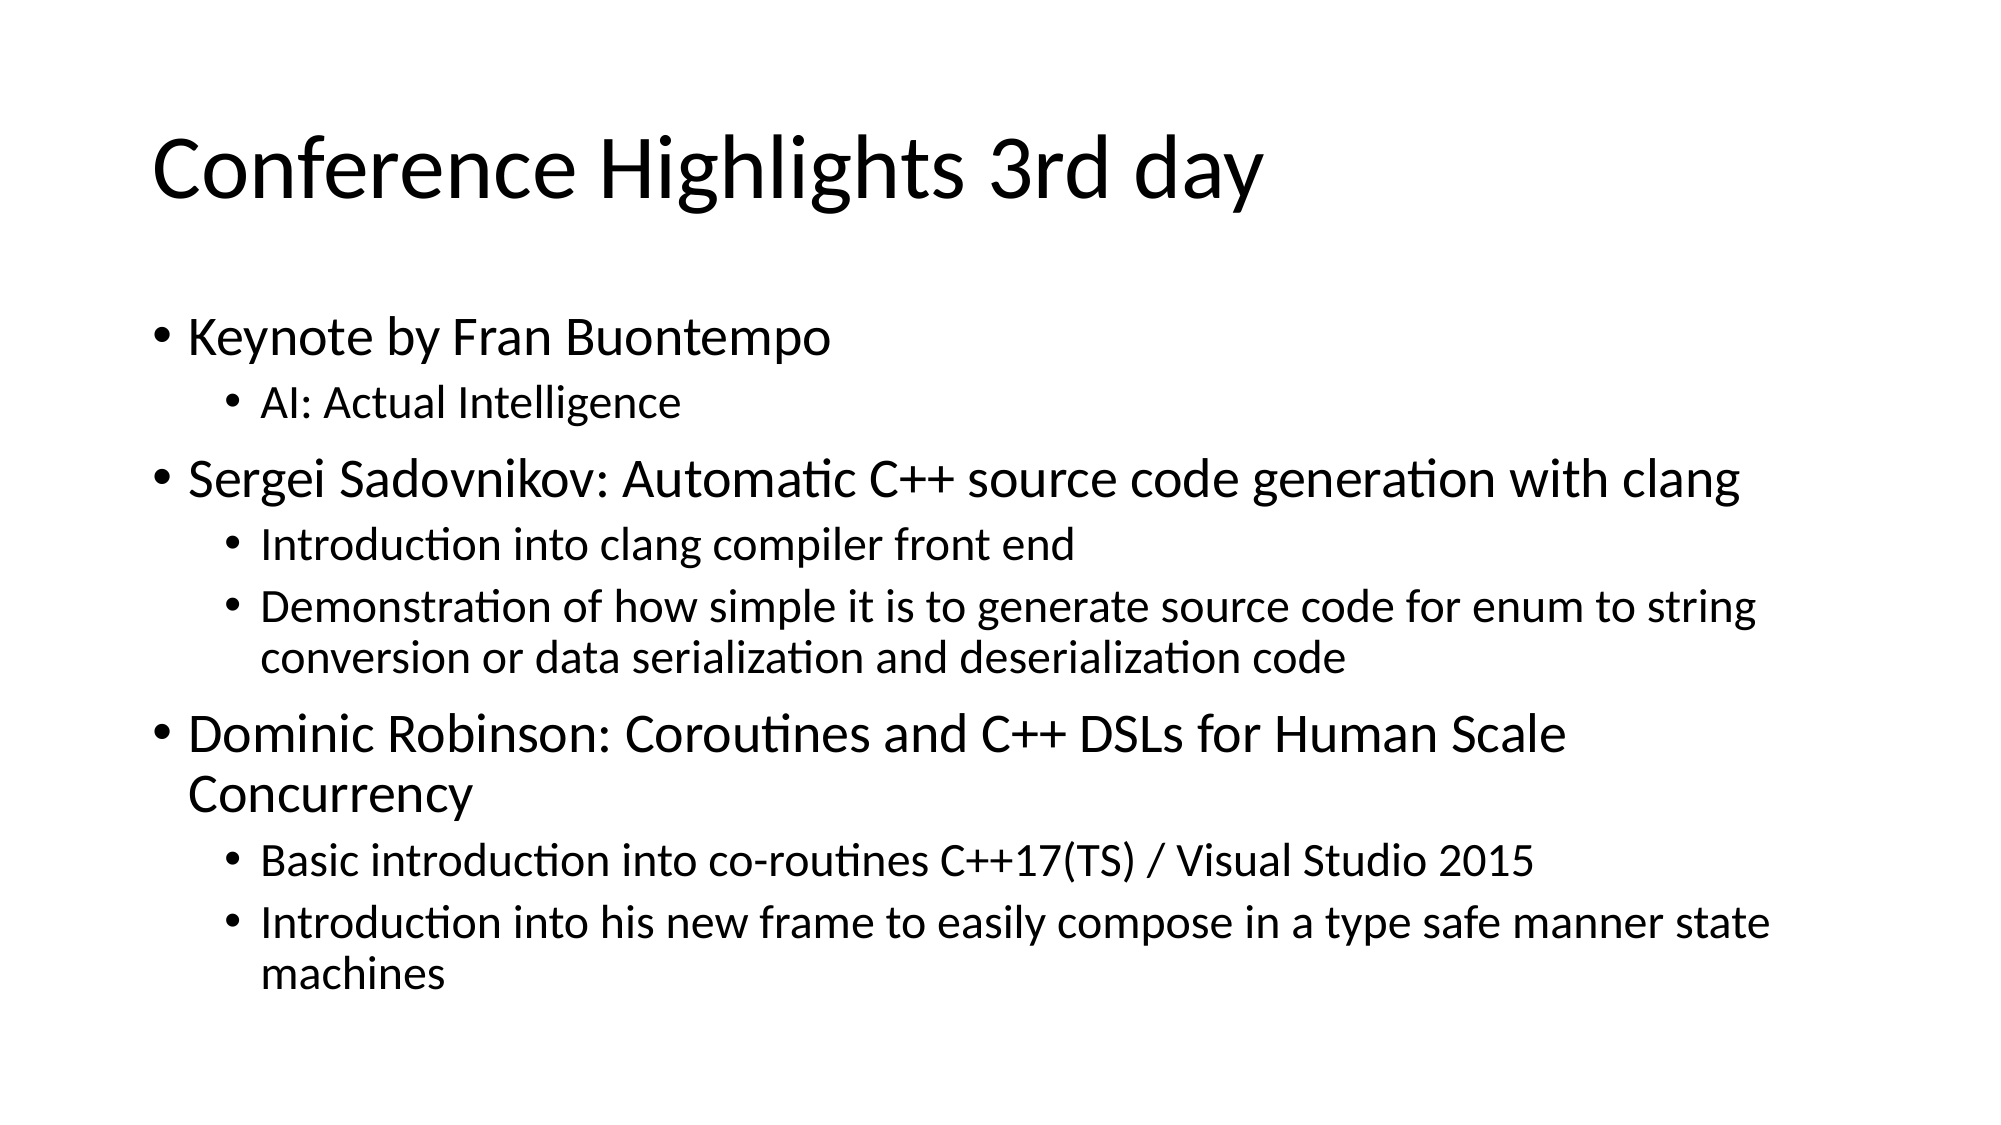

# Conference Highlights 3rd day
Keynote by Fran Buontempo
AI: Actual Intelligence
Sergei Sadovnikov: Automatic C++ source code generation with clang
Introduction into clang compiler front end
Demonstration of how simple it is to generate source code for enum to string conversion or data serialization and deserialization code
Dominic Robinson: Coroutines and C++ DSLs for Human Scale Concurrency
Basic introduction into co-routines C++17(TS) / Visual Studio 2015
Introduction into his new frame to easily compose in a type safe manner state machines